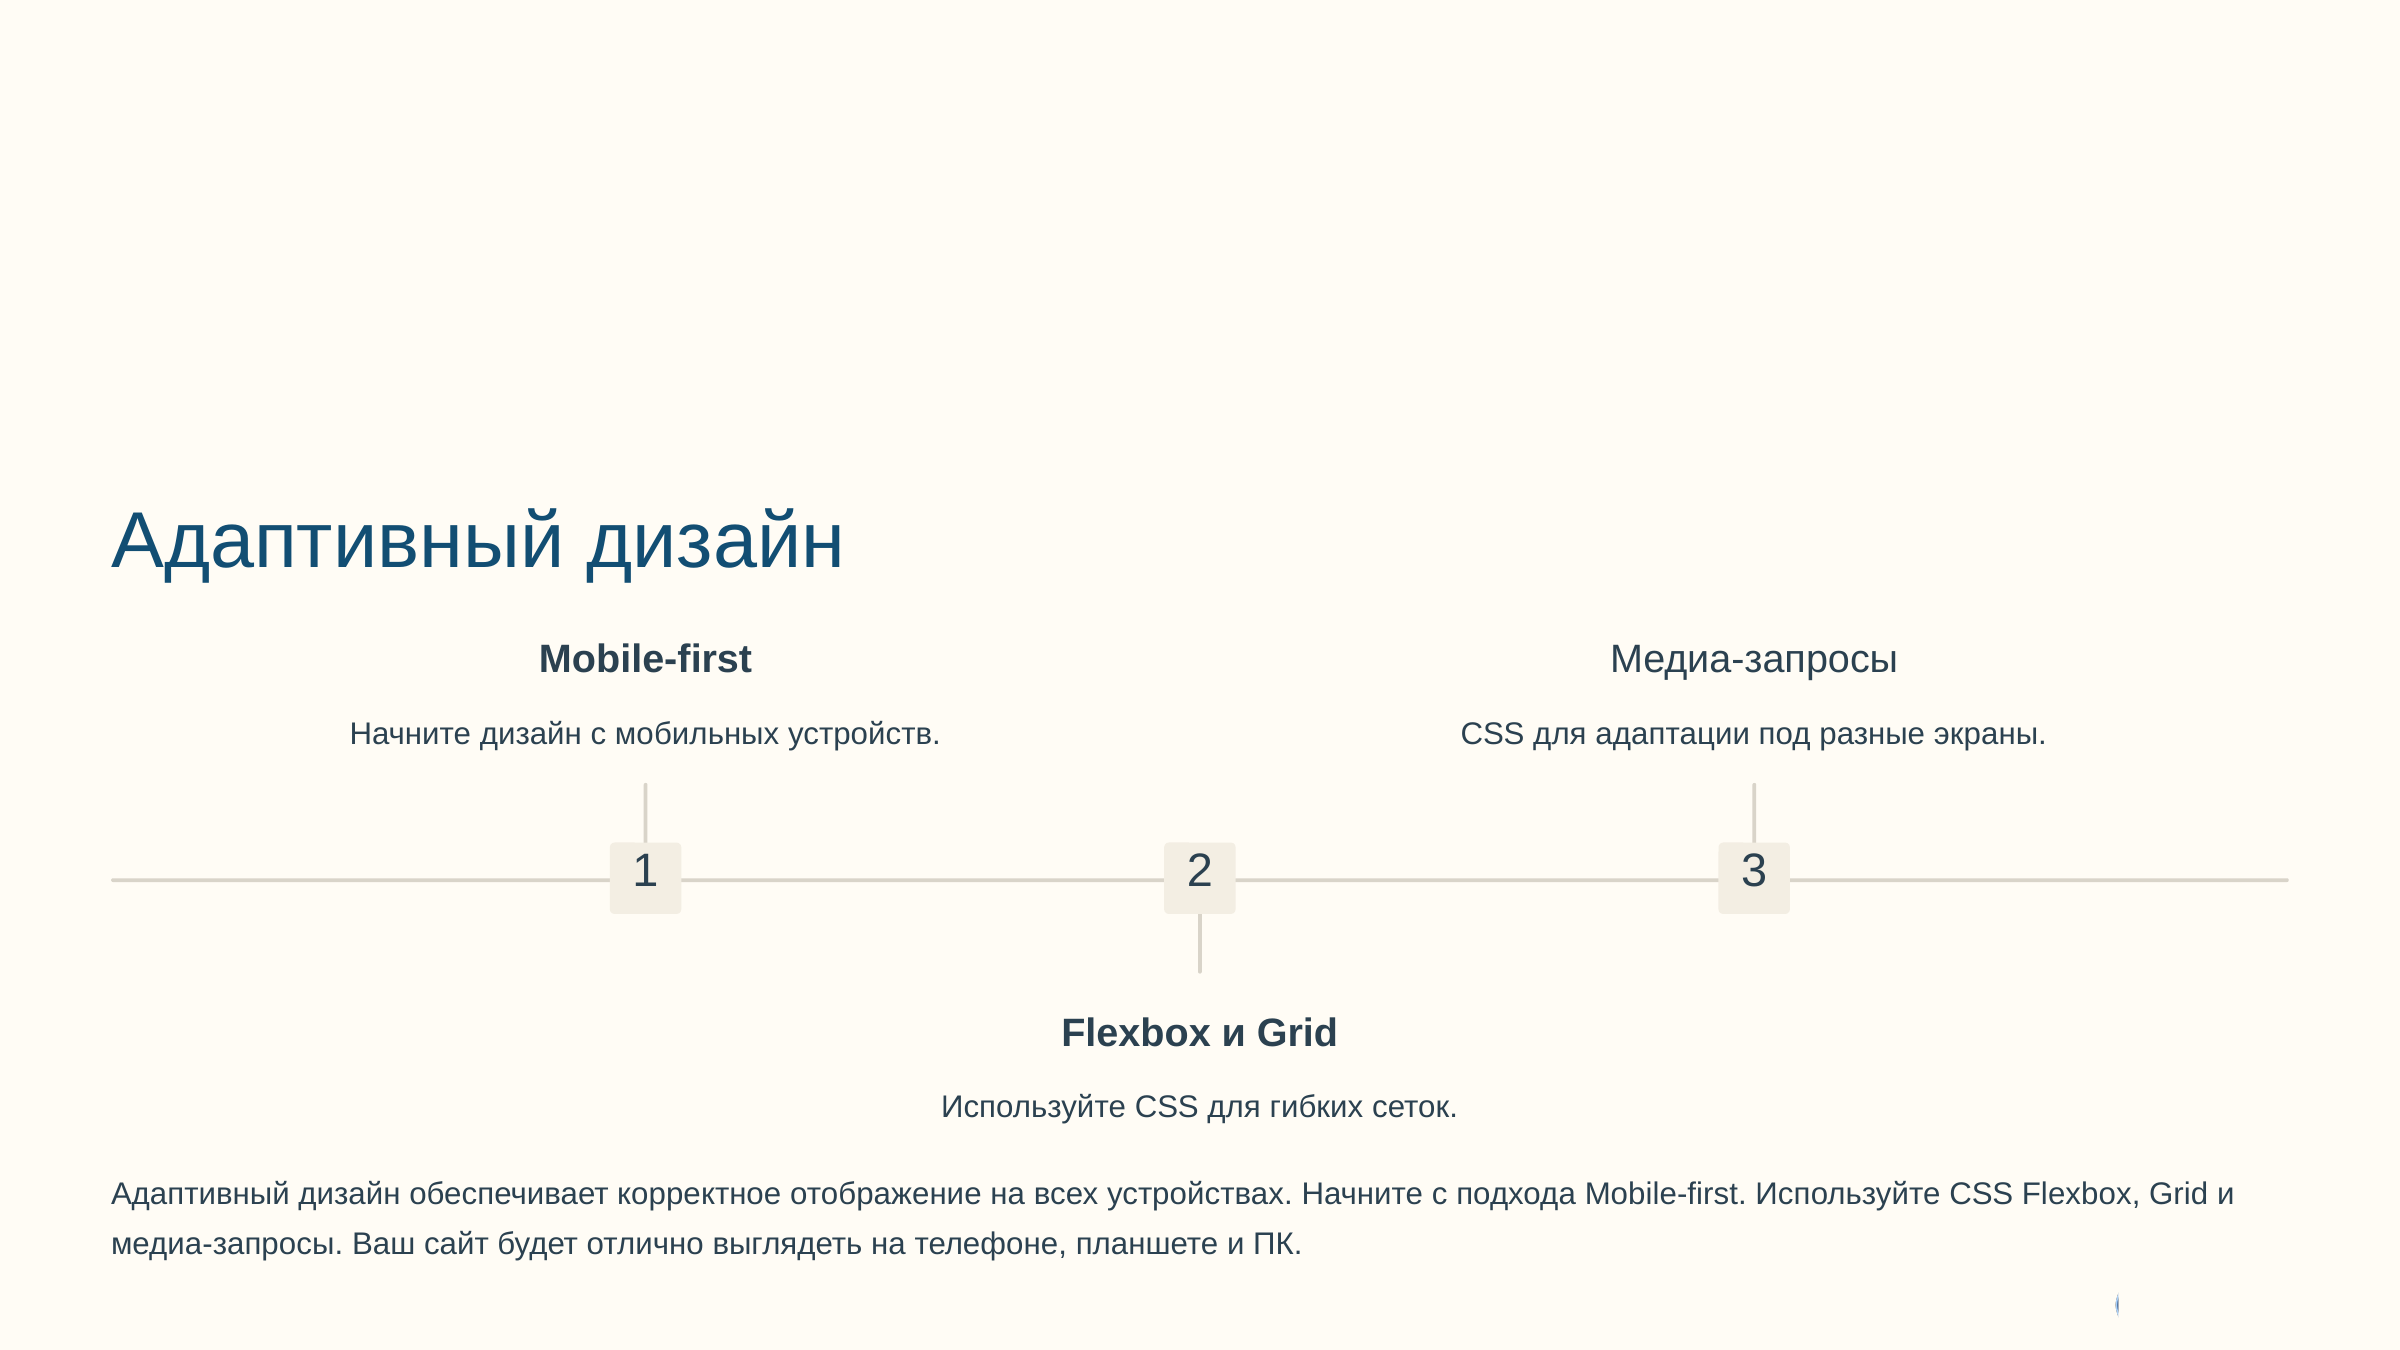

Адаптивный дизайн
Mobile-first
Медиа-запросы
Начните дизайн с мобильных устройств.
CSS для адаптации под разные экраны.

1
2
3

Flexbox и Grid
Используйте CSS для гибких сеток.
Адаптивный дизайн обеспечивает корректное отображение на всех устройствах. Начните с подхода Mobile-first. Используйте CSS Flexbox, Grid и медиа-запросы. Ваш сайт будет отлично выглядеть на телефоне, планшете и ПК.